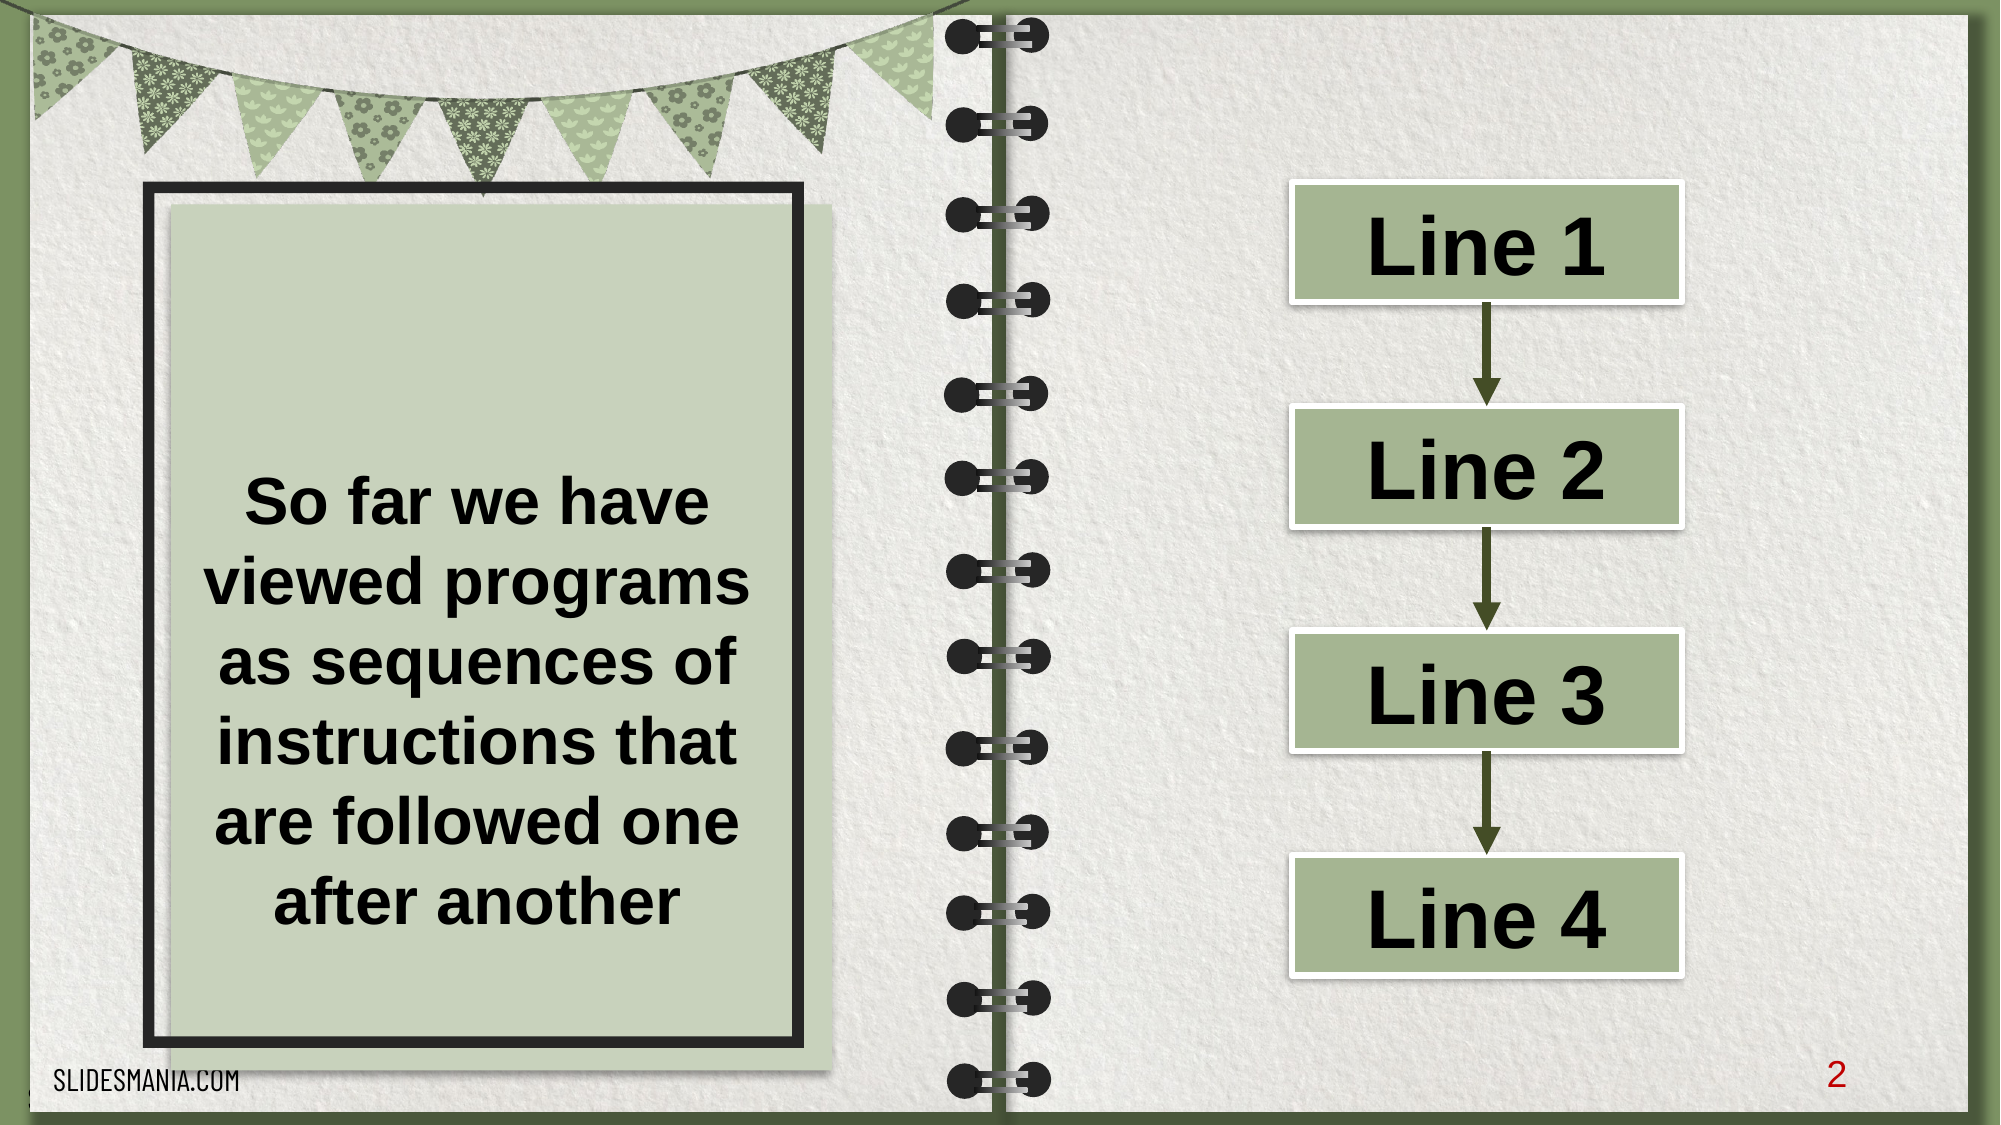

Line 1

Line 2
So far we have viewed programs as sequences of instructions that are followed one after another
Line 3
Line 4
2